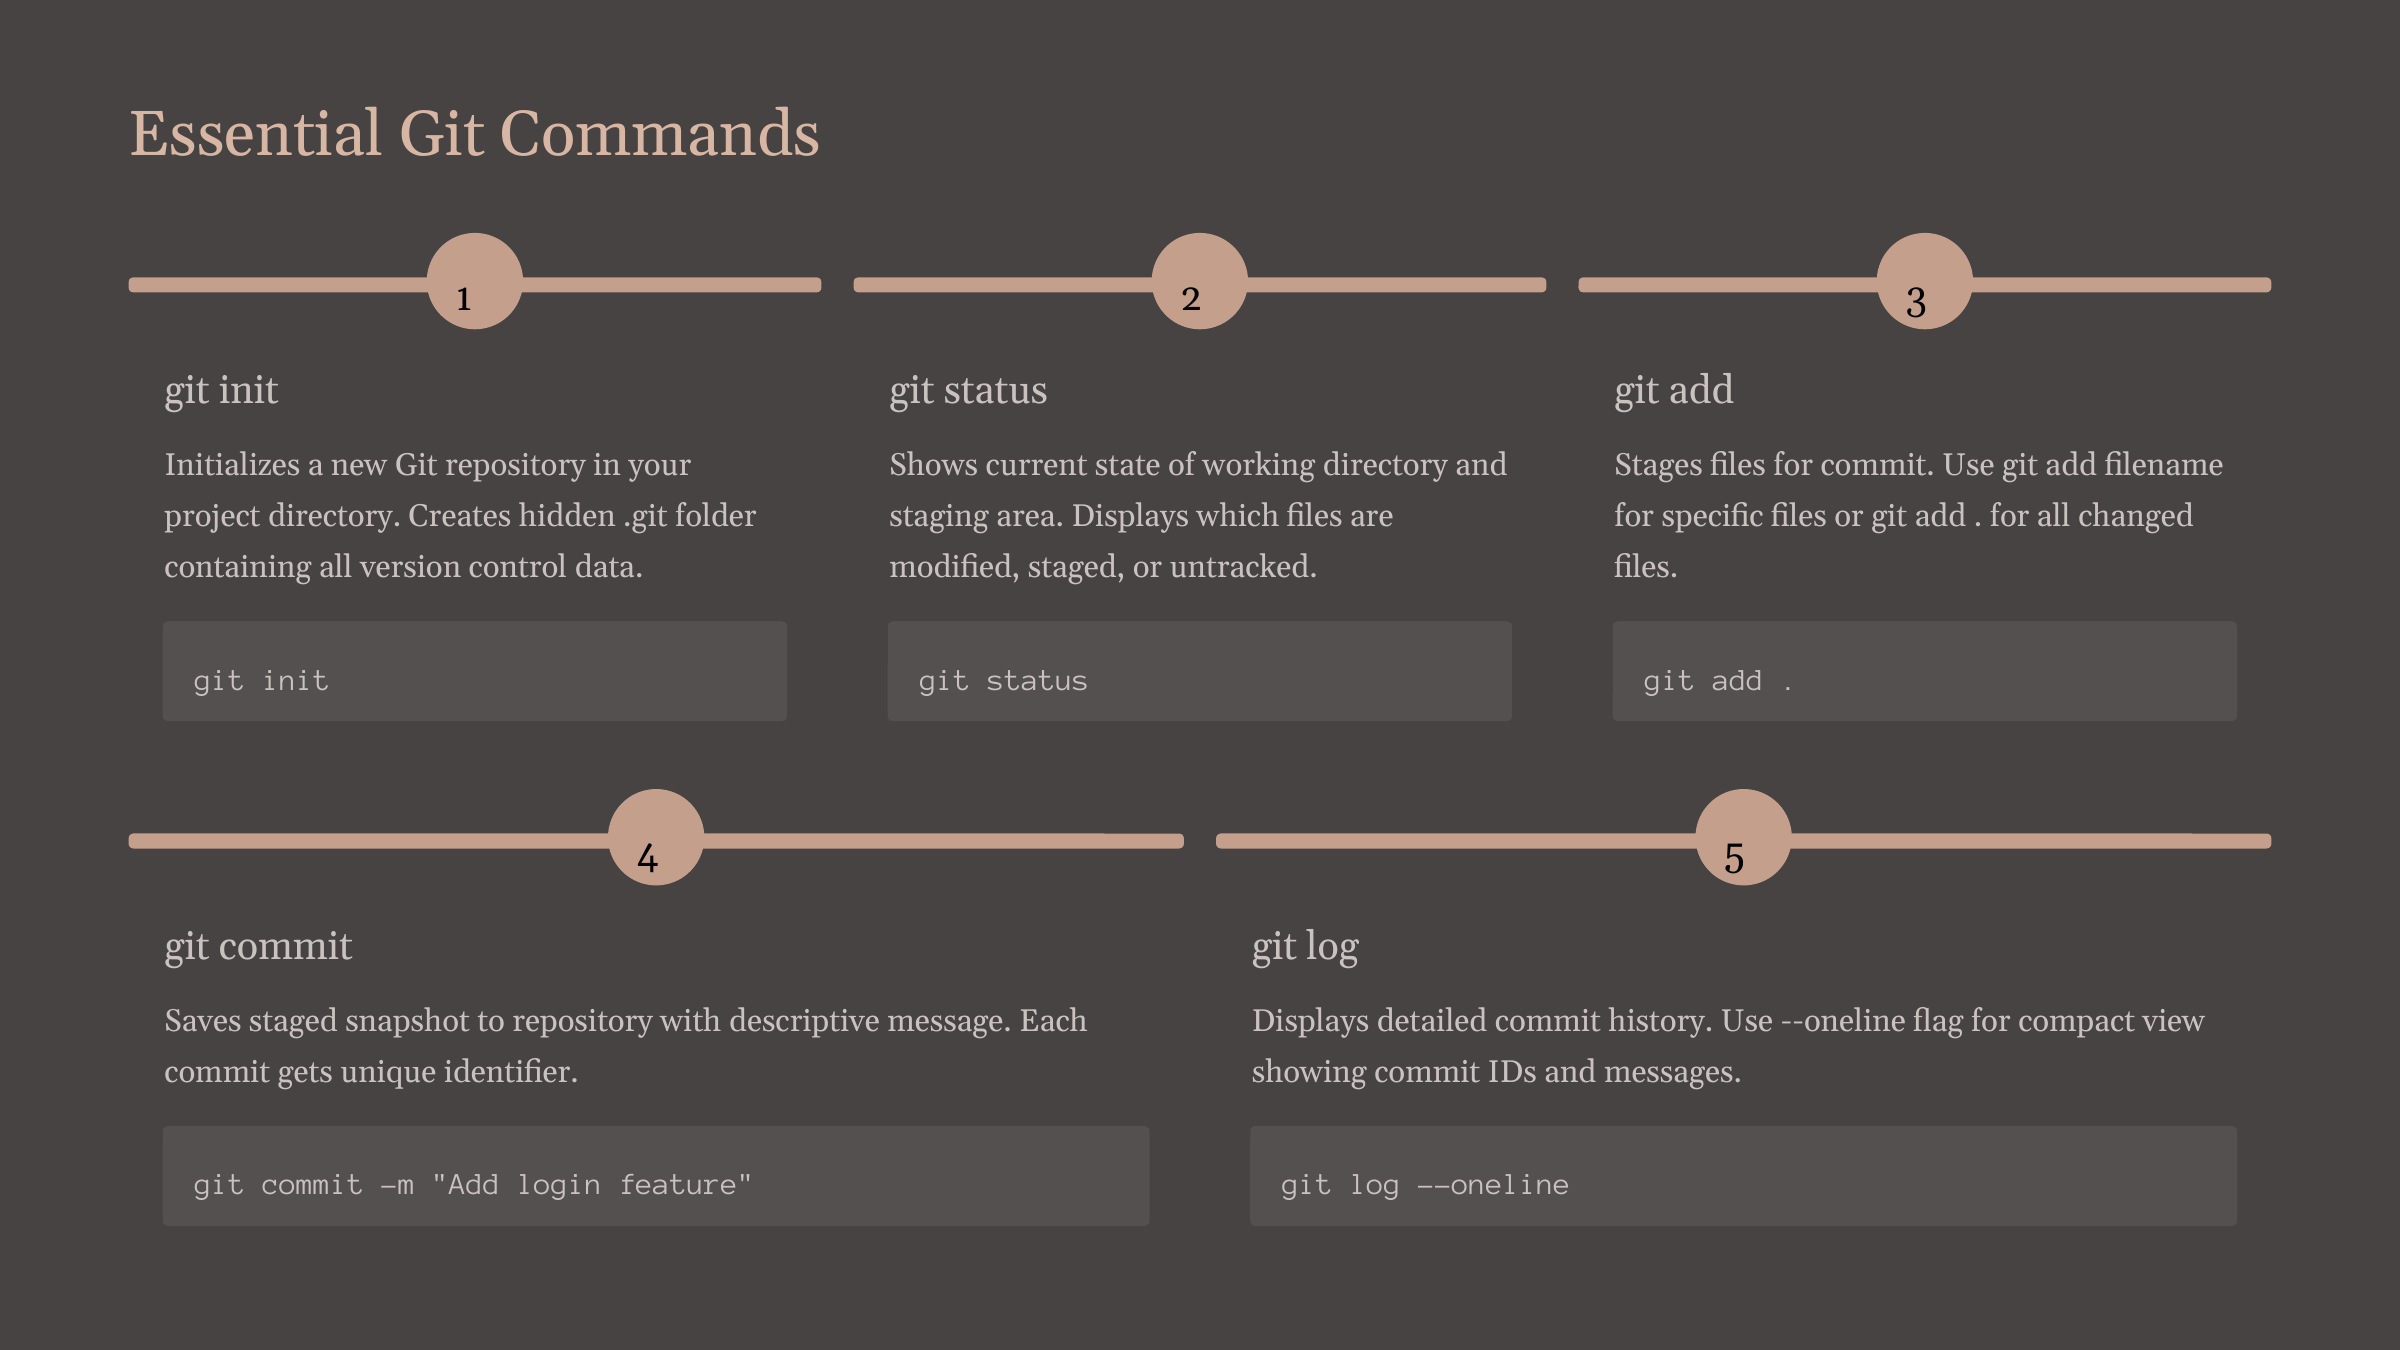

Essential Git Commands

1
2
3

git init
git status
git add
Initializes a new Git repository in your project directory. Creates hidden .git folder containing all version control data.
Shows current state of working directory and staging area. Displays which files are modified, staged, or untracked.
Stages files for commit. Use git add filename for specific files or git add . for all changed files.

git init
git status
git add .

4
5

git commit
git log
Saves staged snapshot to repository with descriptive message. Each commit gets unique identifier.
Displays detailed commit history. Use --oneline flag for compact view showing commit IDs and messages.

git commit -m "Add login feature"
git log --oneline